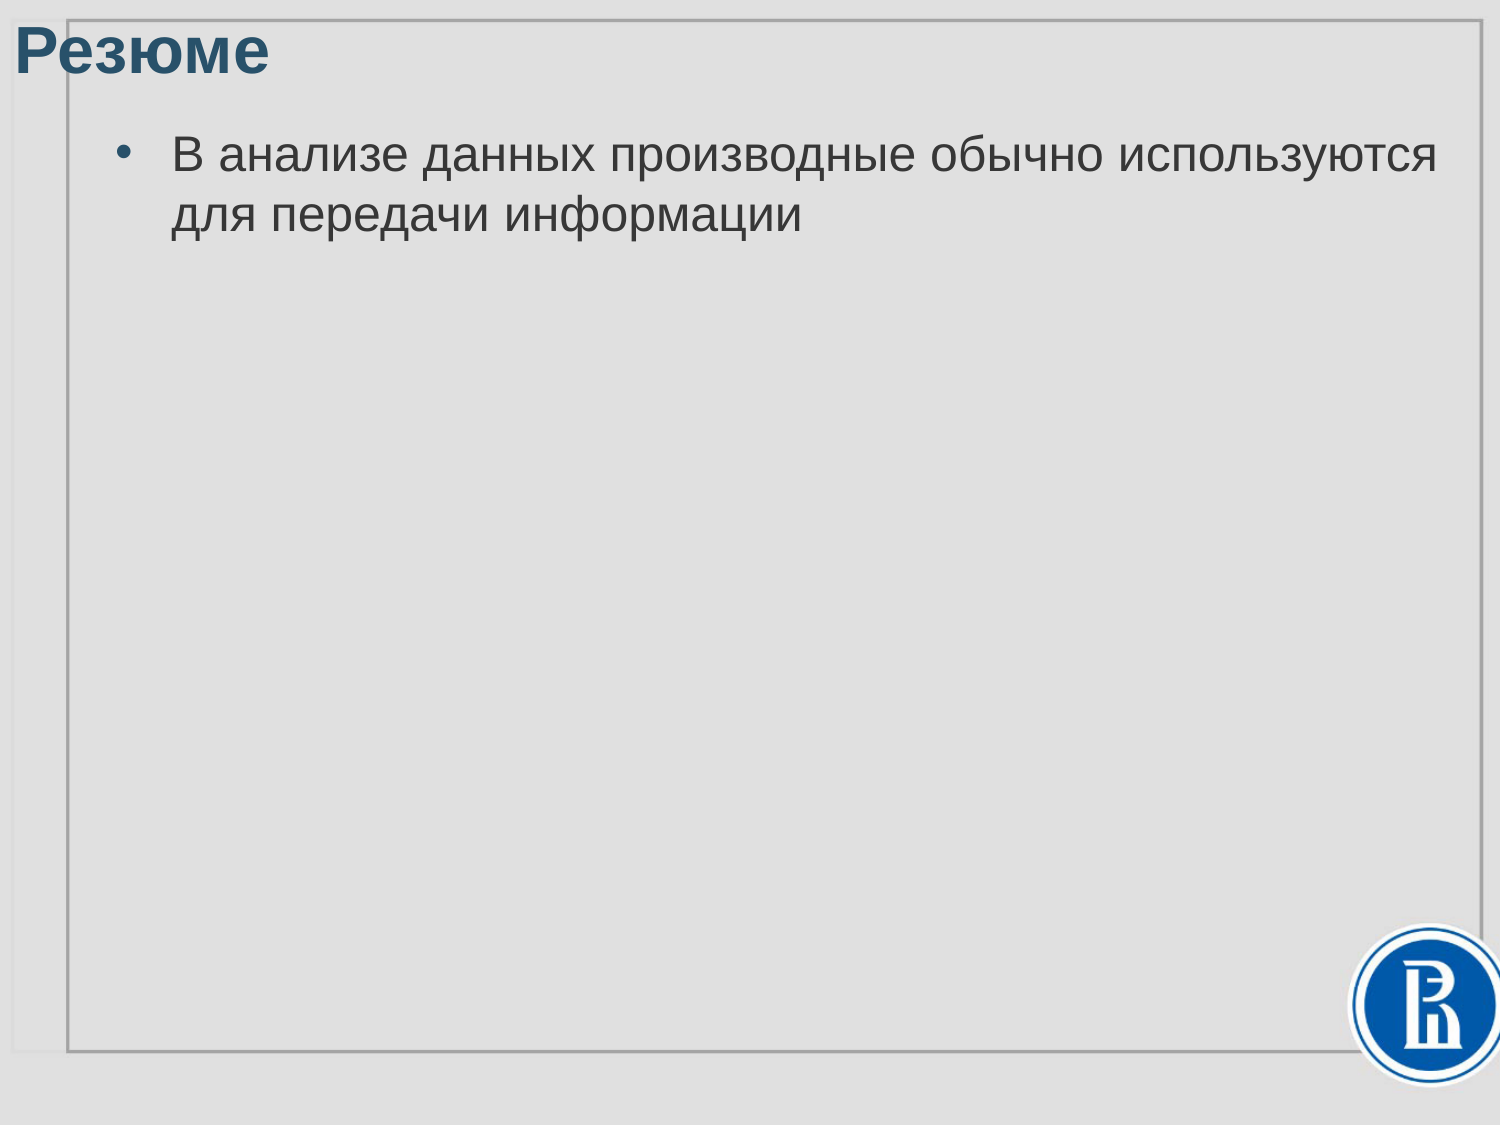

Резюме
В анализе данных производные обычно используются
для передачи информации